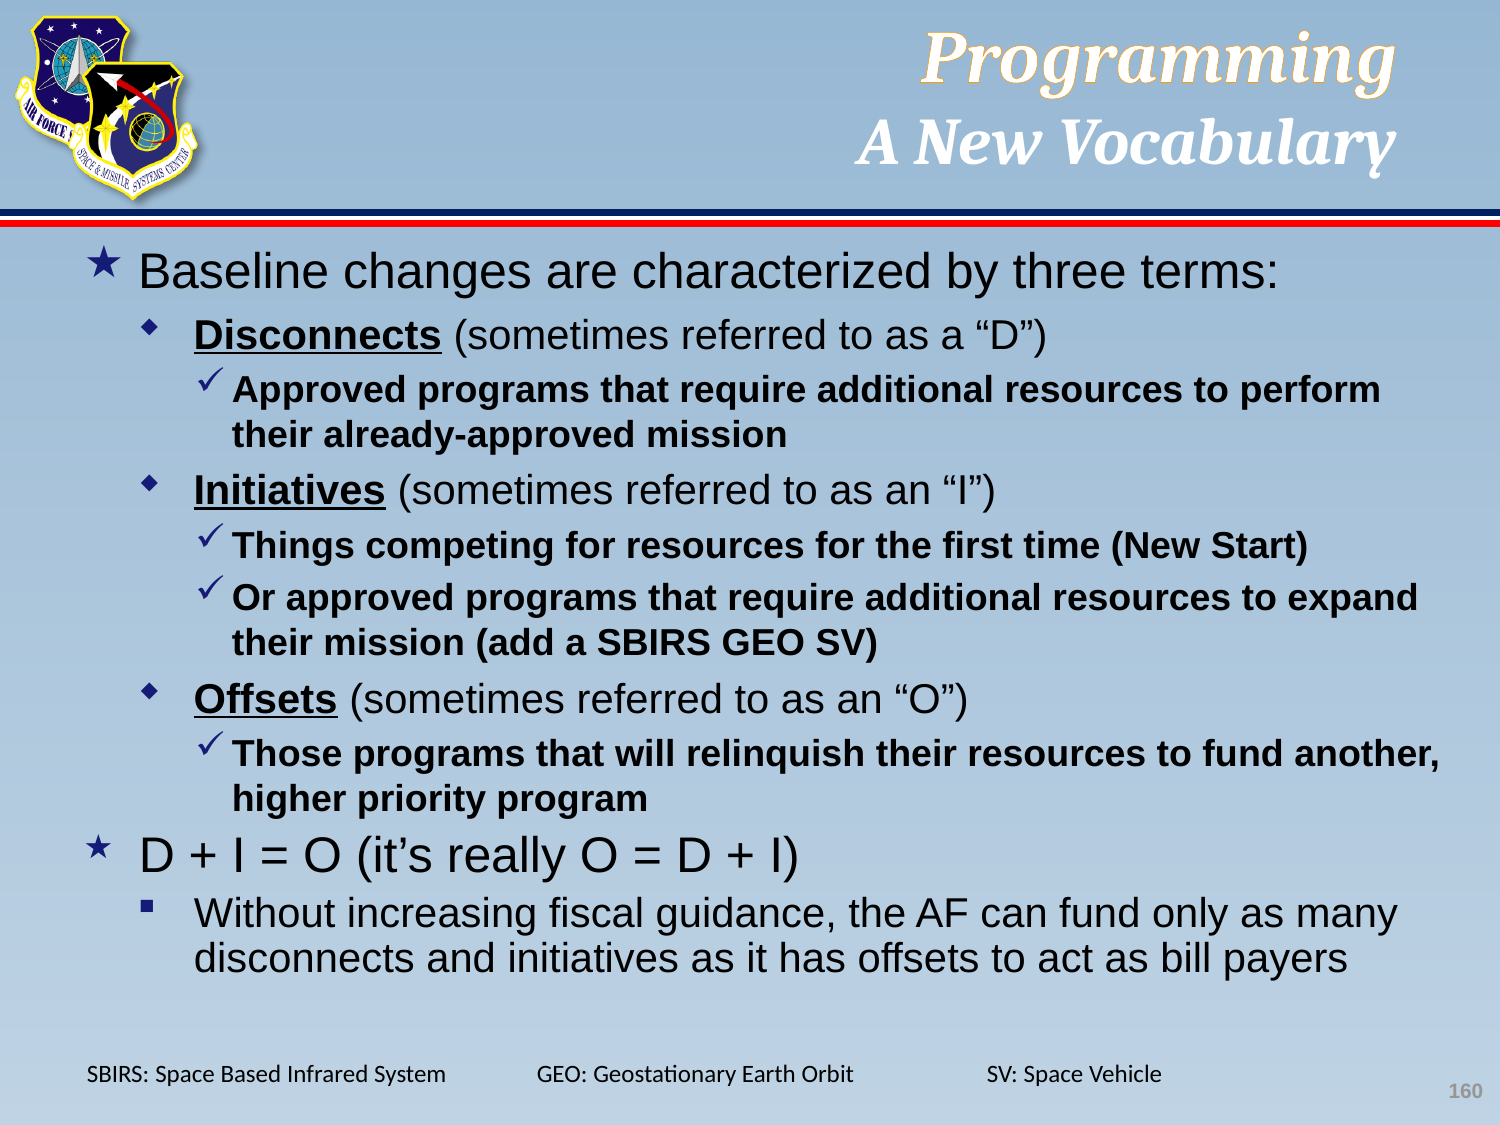

# Programming A New Vocabulary
Baseline changes are characterized by three terms:
Disconnects (sometimes referred to as a “D”)
Approved programs that require additional resources to perform their already-approved mission
Initiatives (sometimes referred to as an “I”)
Things competing for resources for the first time (New Start)
Or approved programs that require additional resources to expand their mission (add a SBIRS GEO SV)
Offsets (sometimes referred to as an “O”)
Those programs that will relinquish their resources to fund another, higher priority program
D + I = O (it’s really O = D + I)
Without increasing fiscal guidance, the AF can fund only as many disconnects and initiatives as it has offsets to act as bill payers
SBIRS: Space Based Infrared System	GEO: Geostationary Earth Orbit	SV: Space Vehicle
160